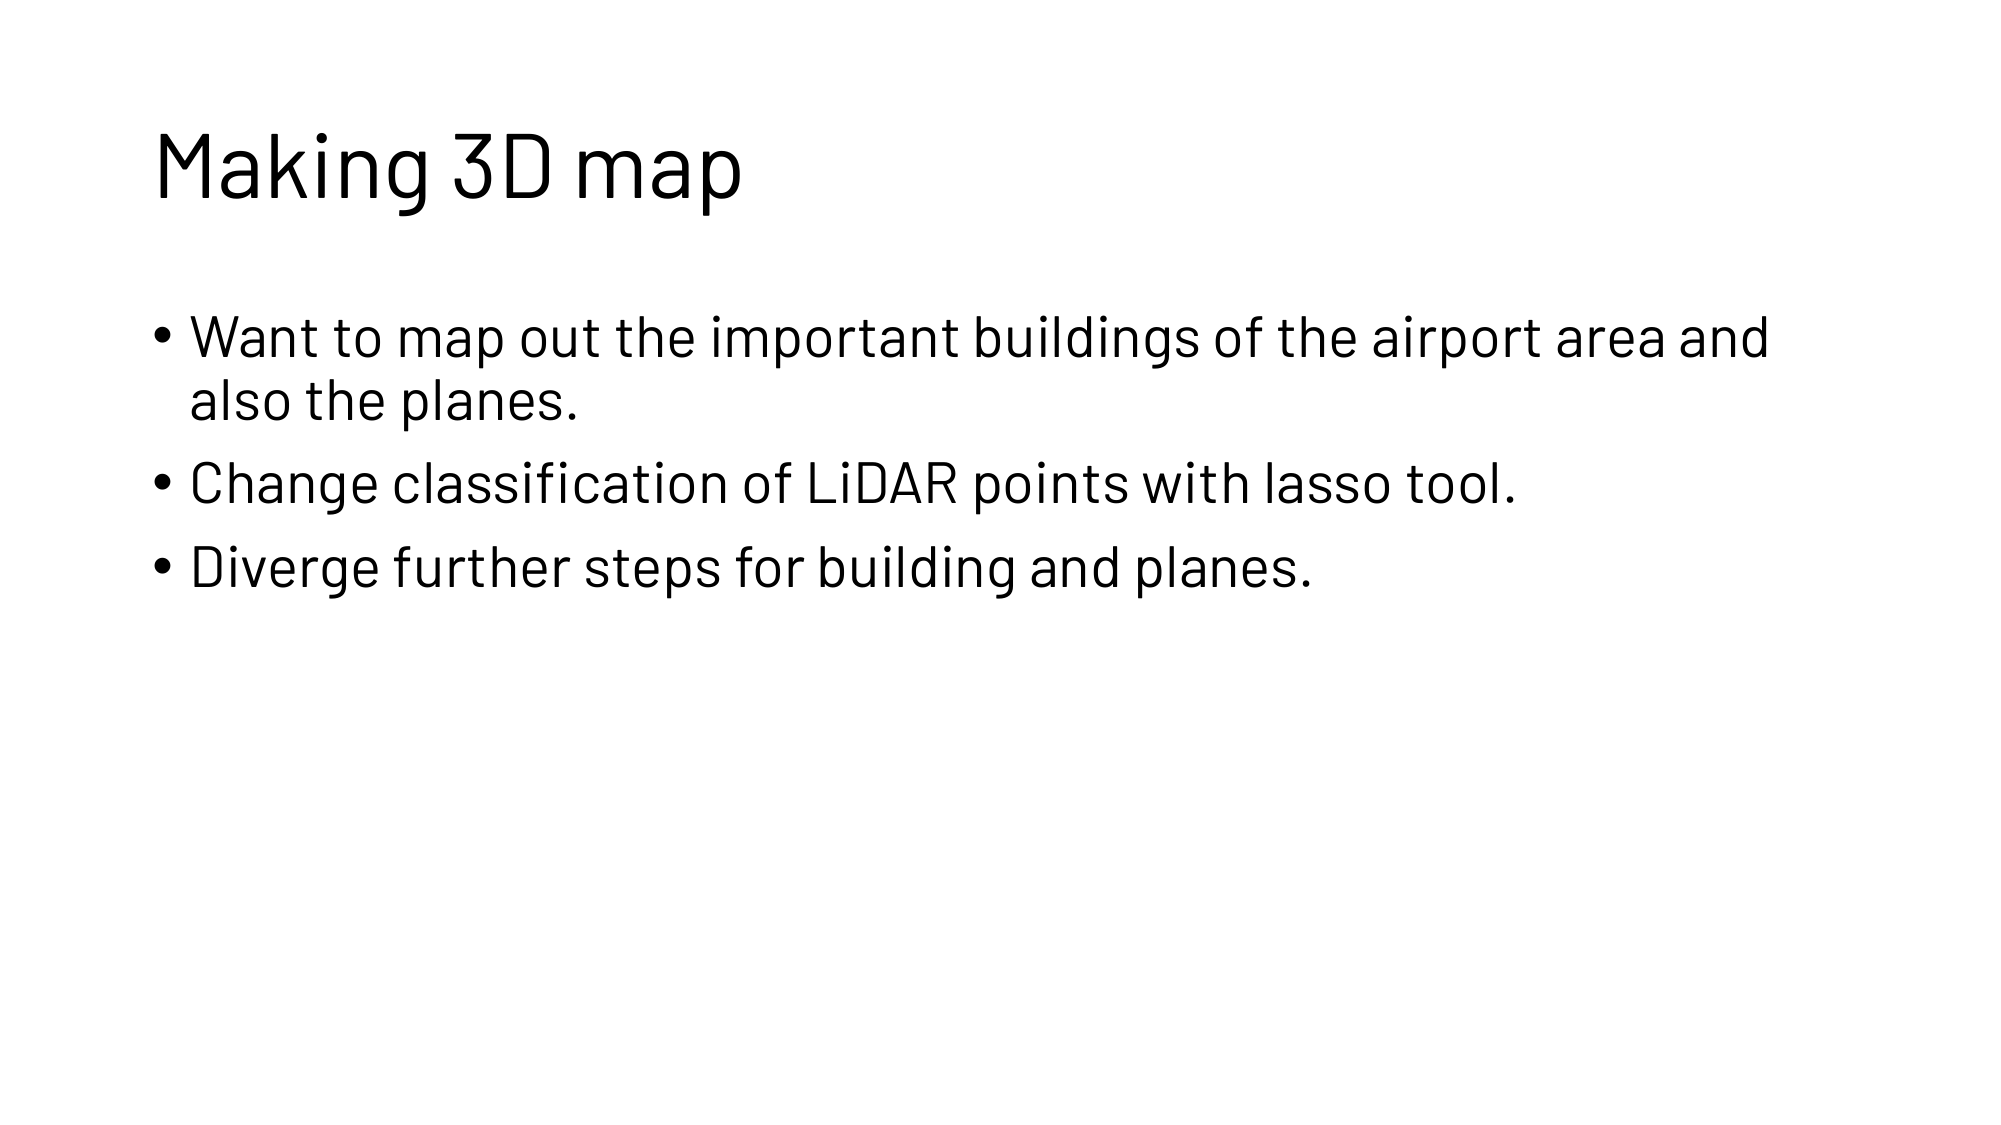

# Making 3D map
Want to map out the important buildings of the airport area and also the planes.
Change classification of LiDAR points with lasso tool.
Diverge further steps for building and planes.